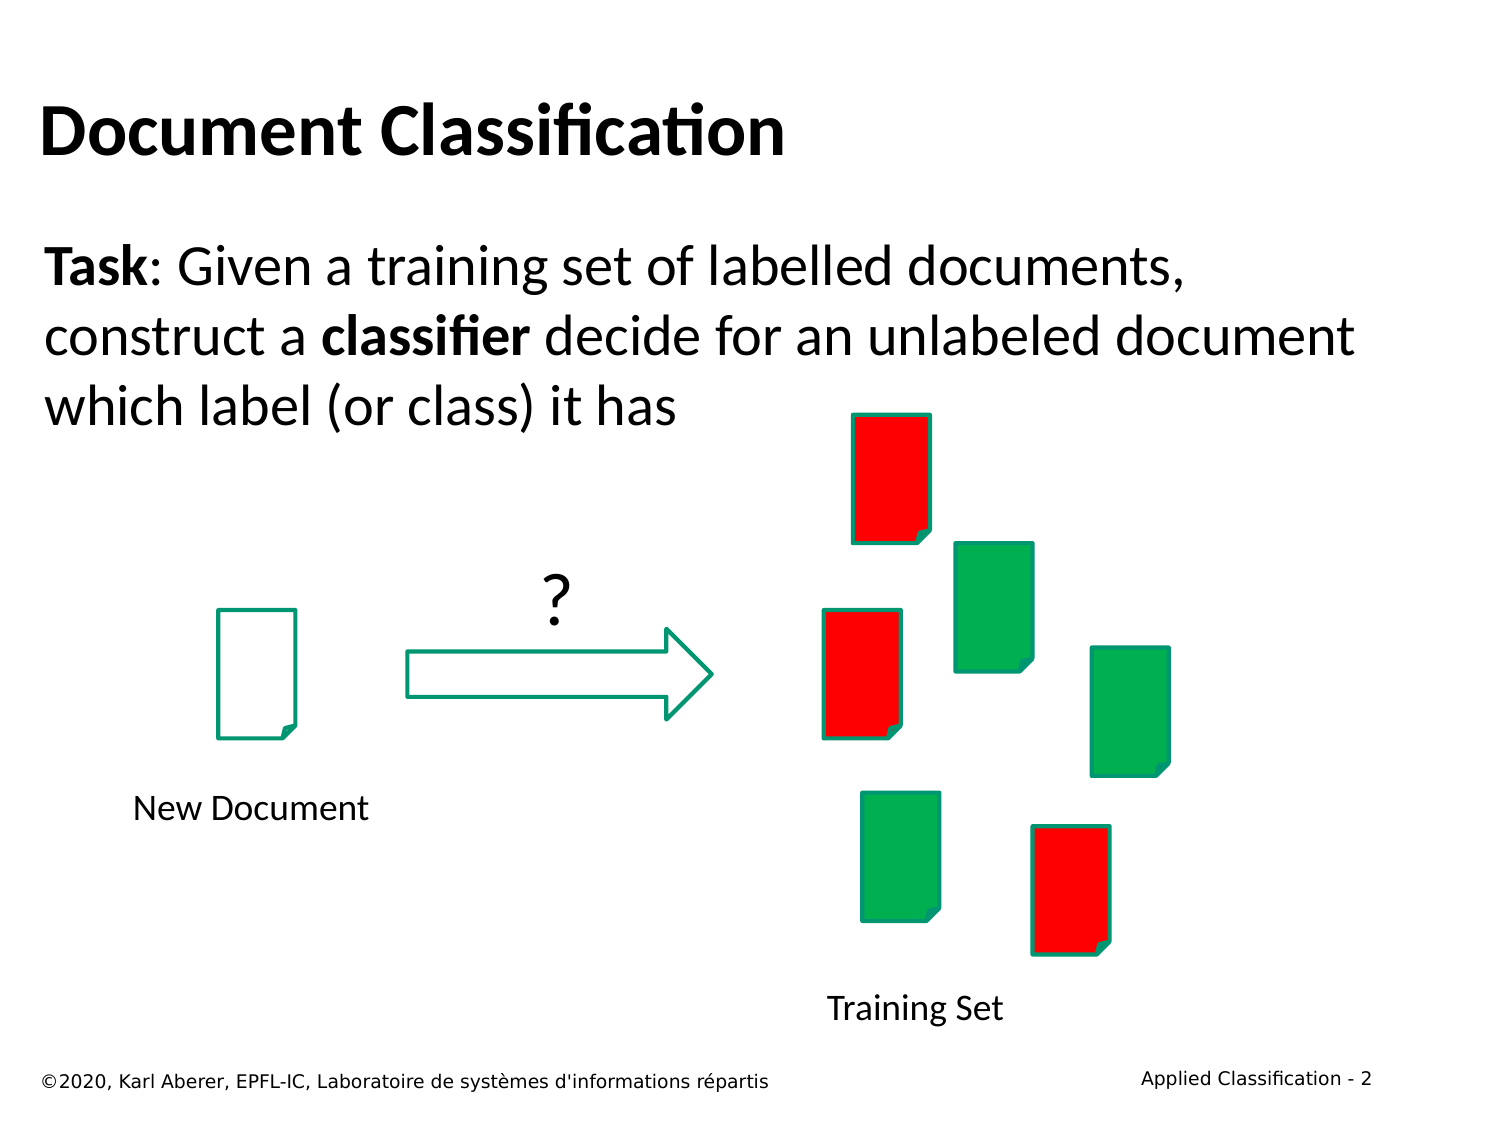

# Document Classification
Task: Given a training set of labelled documents, construct a classifier decide for an unlabeled document which label (or class) it has

?

New Document

Training Set
©2020, Karl Aberer, EPFL-IC, Laboratoire de systèmes d'informations répartis